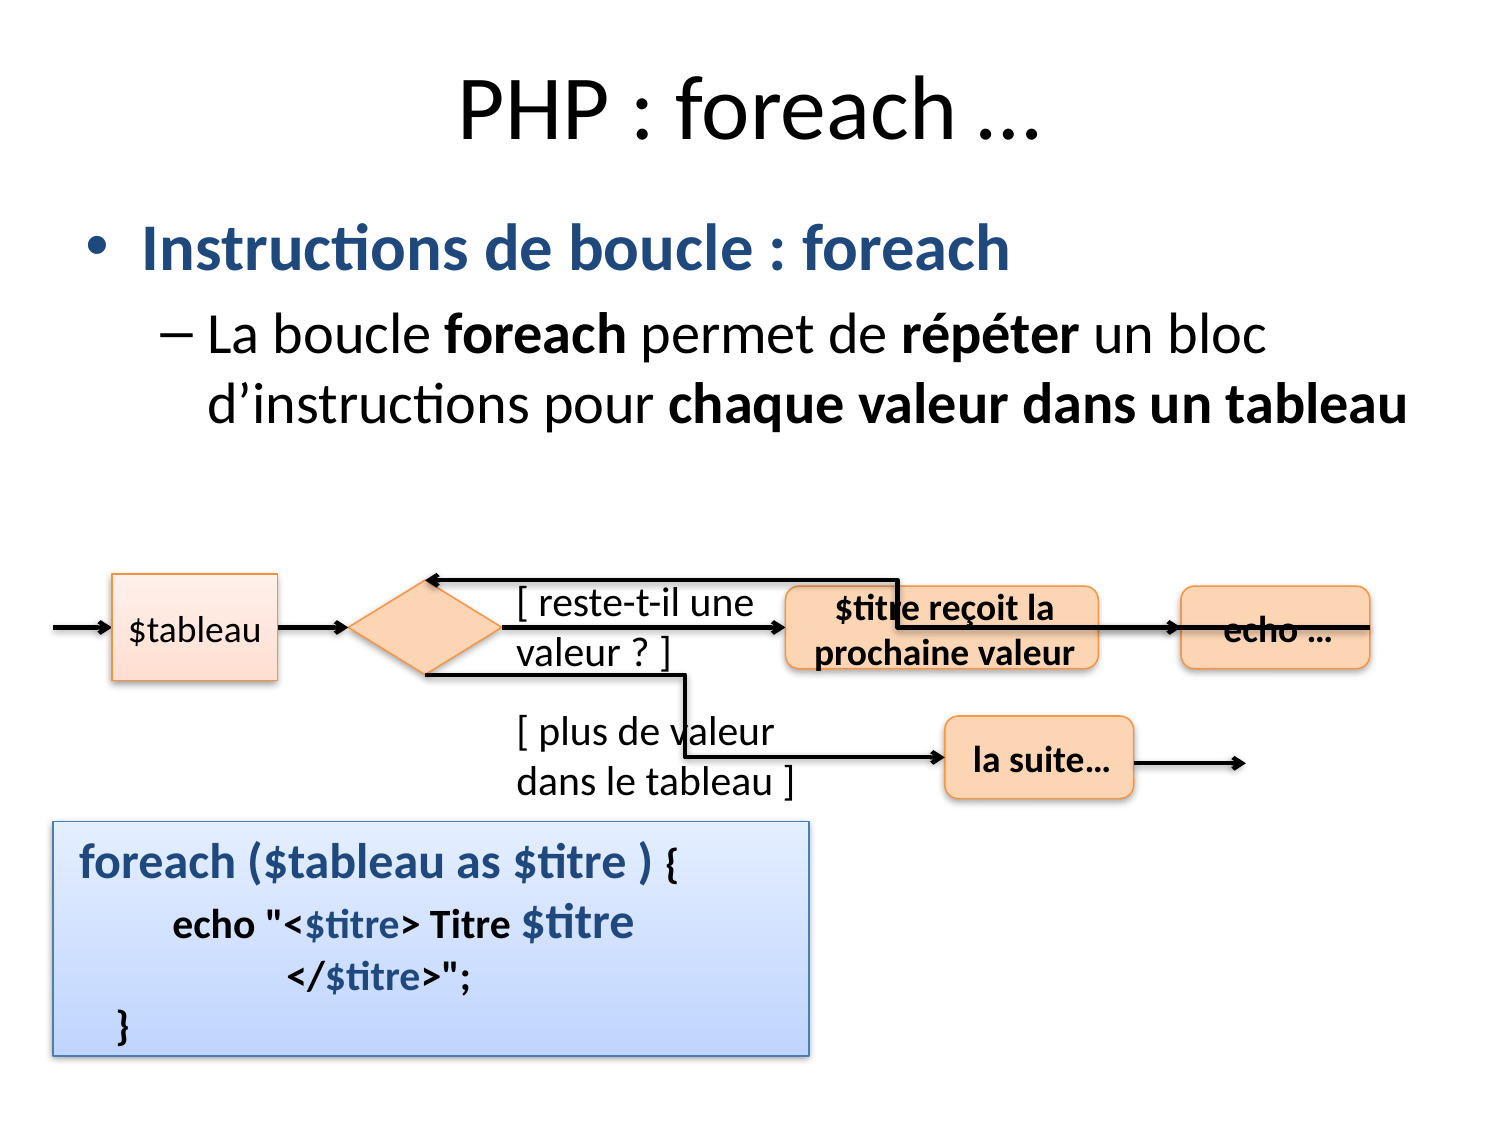

# PHP : foreach …
Instructions de boucle : foreach
La boucle foreach permet de répéter un bloc d’instructions pour chaque valeur dans un tableau
[ reste-t-il une
valeur ? ]

$titre reçoit la prochaine valeur
echo …
[ plus de valeur
dans le tableau ]
la suite…
$tableau
 foreach ($tableau as $titre ) {
           echo "<$titre> Titre $titre
                       </$titre>";
     }